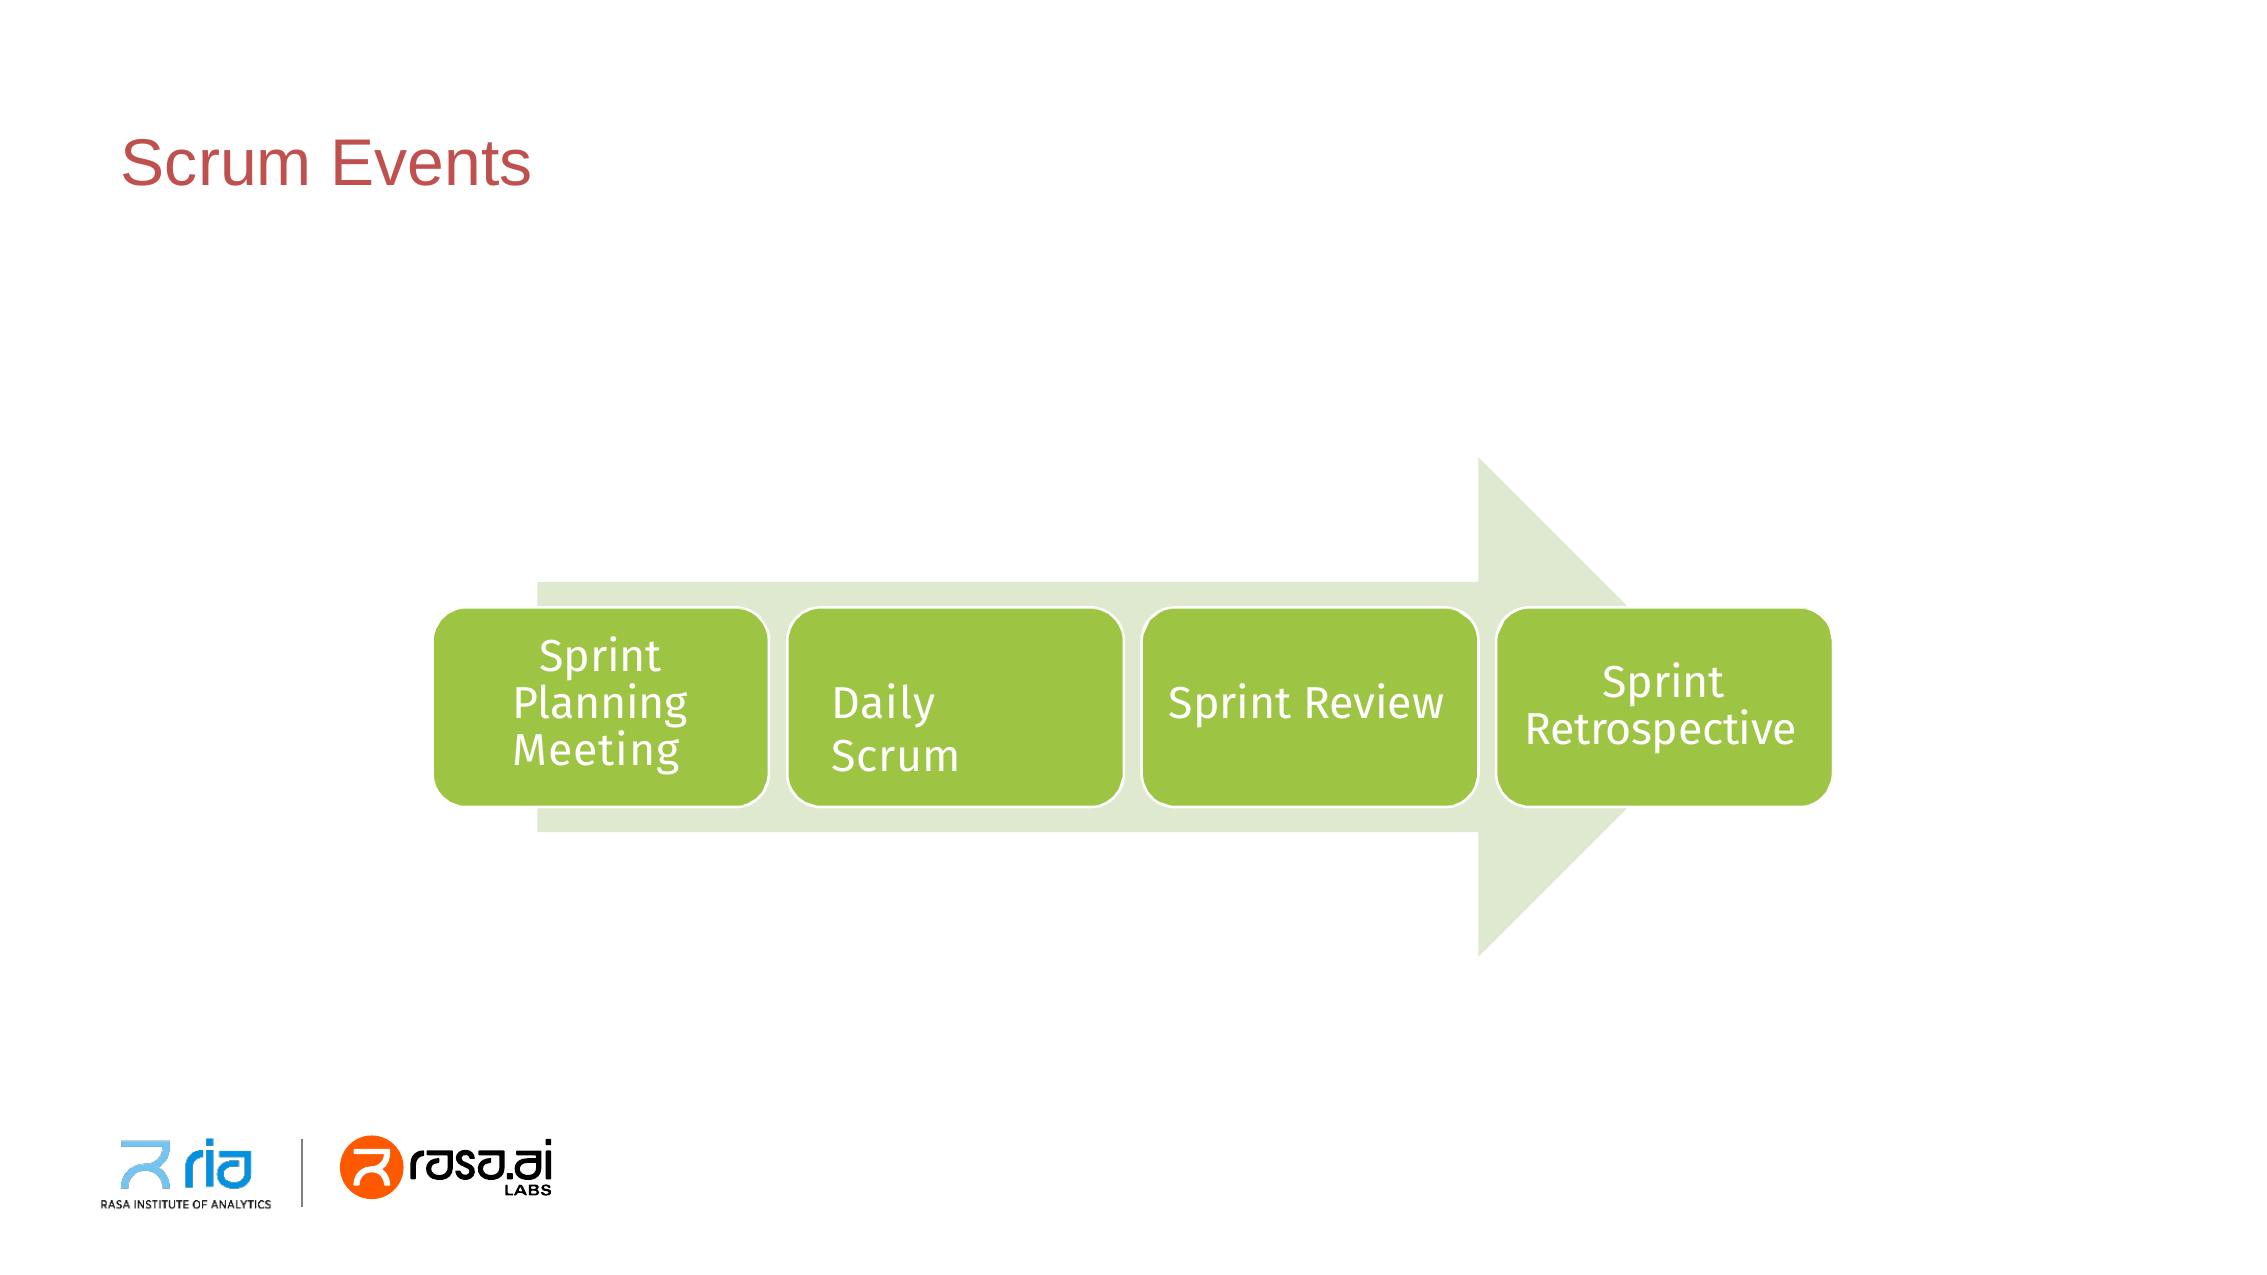

Scrum Events

Sprint Planning Meeting
Sprint Retrospective
Daily Scrum
Sprint Review